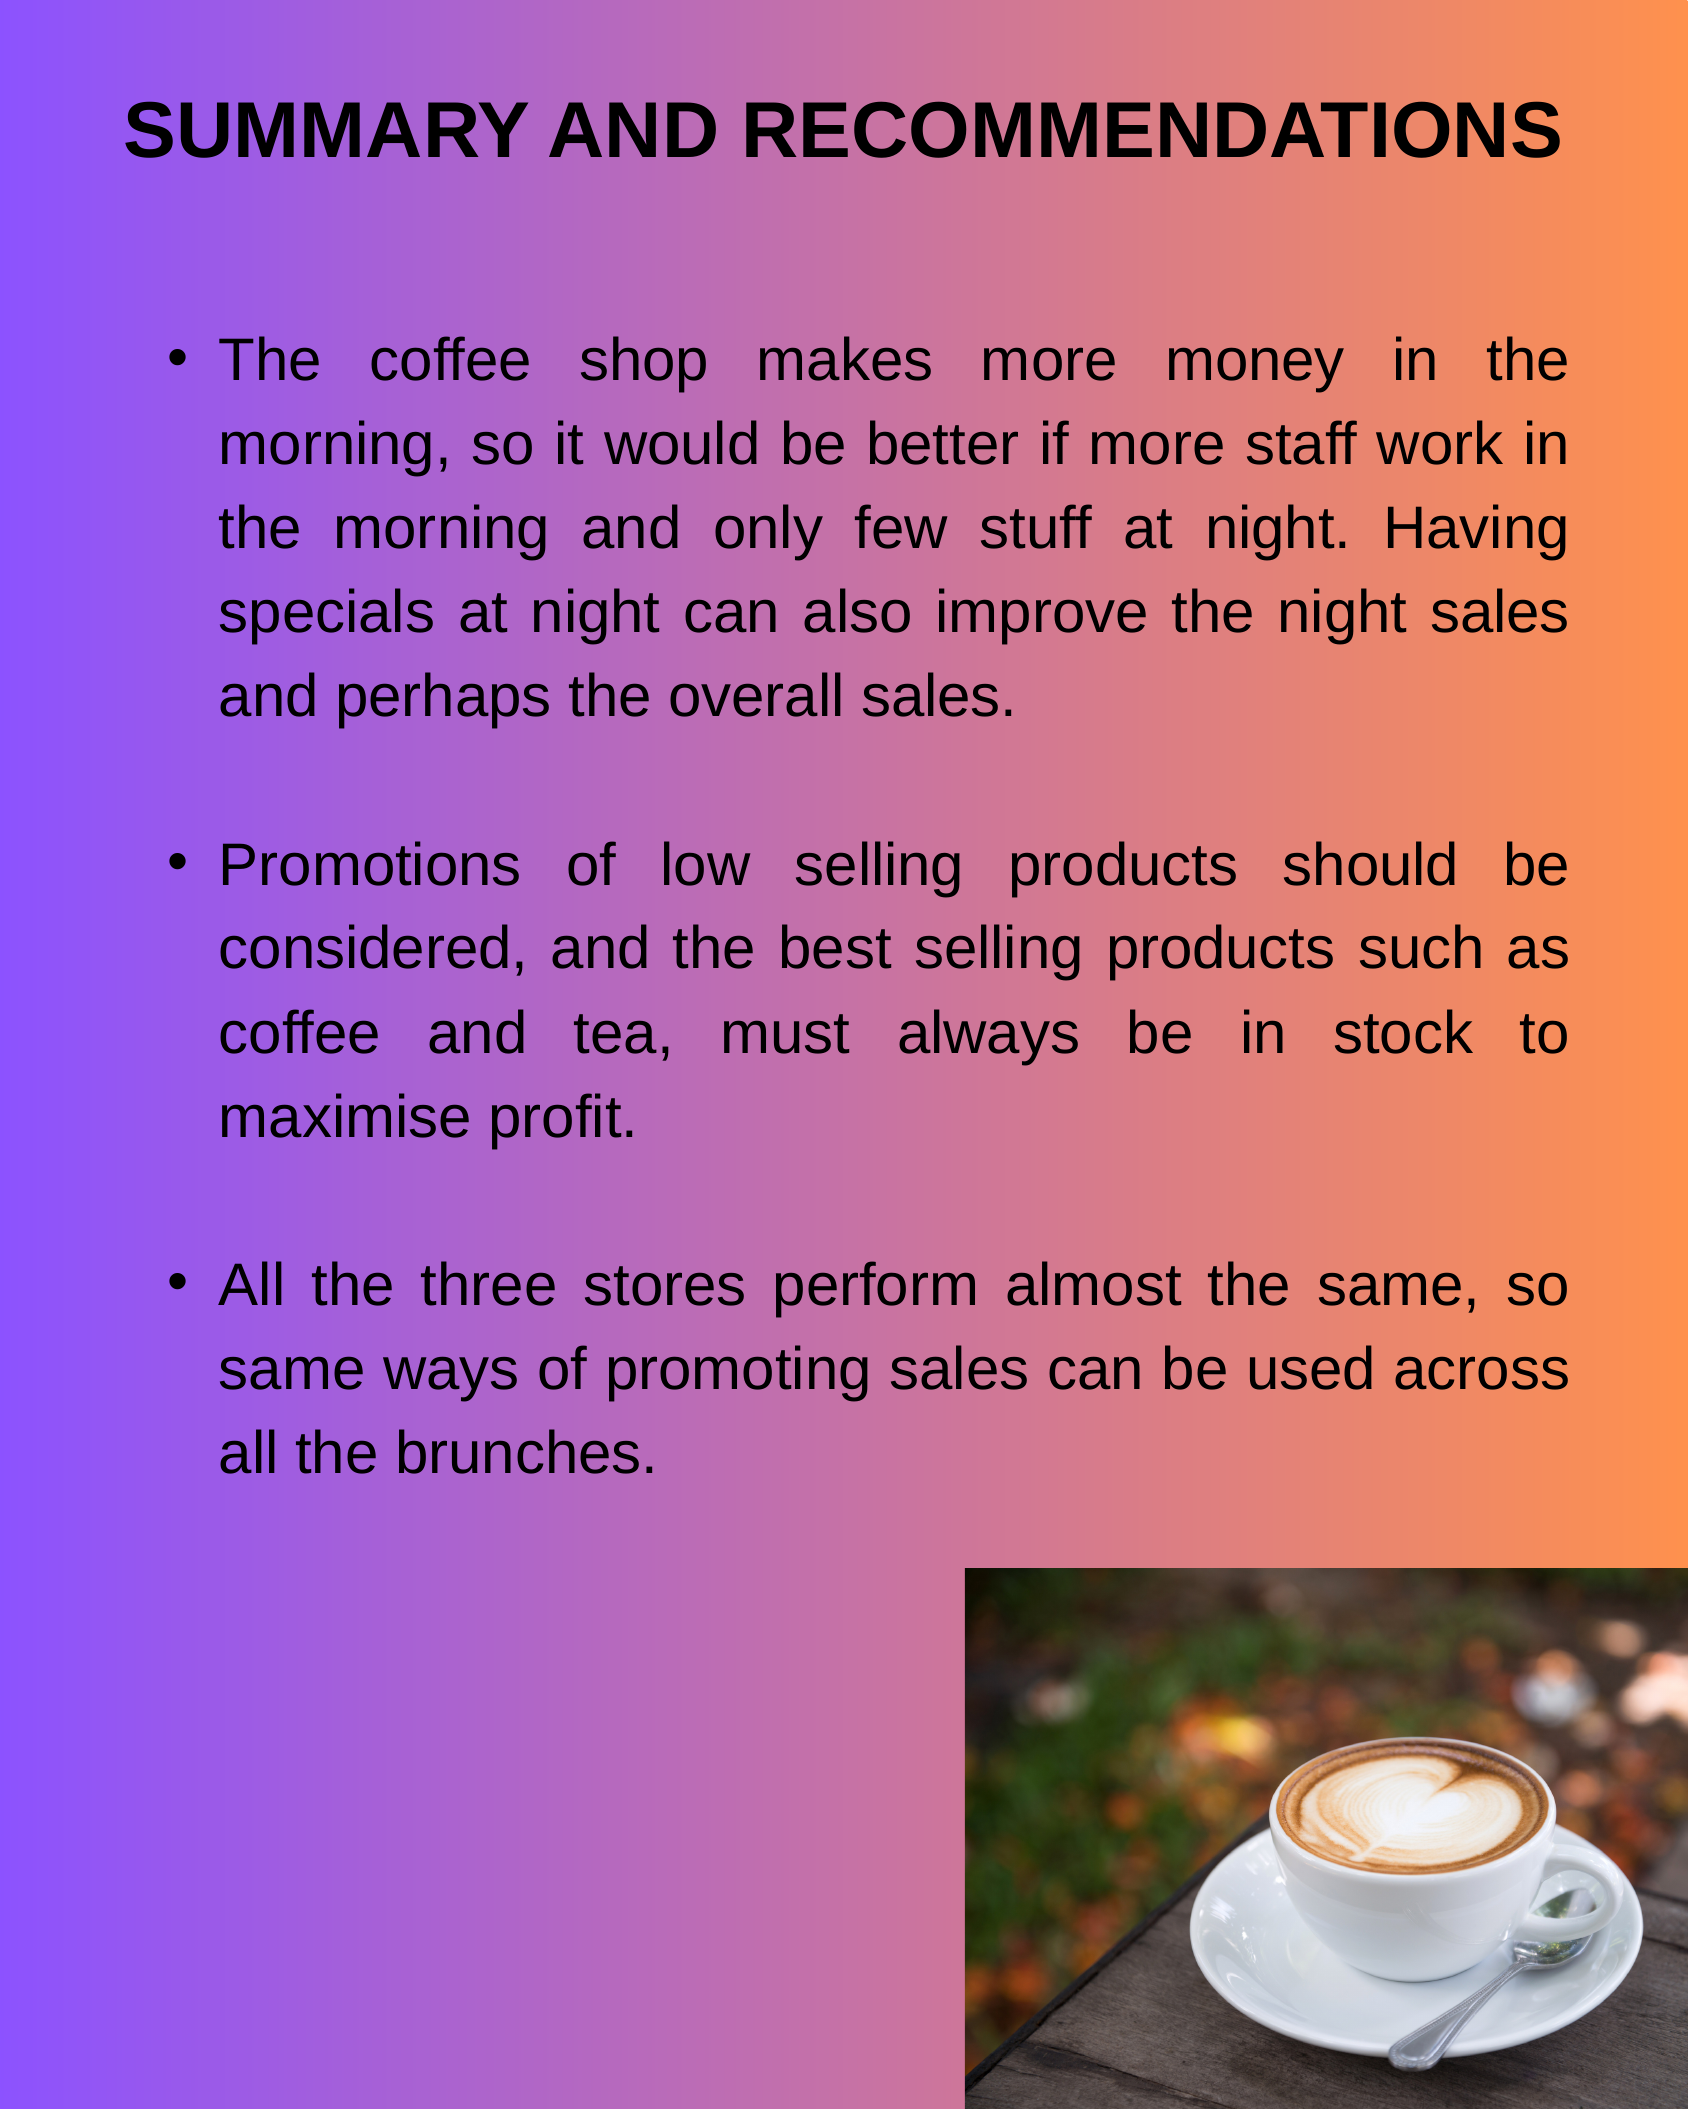

SUMMARY AND RECOMMENDATIONS
The coffee shop makes more money in the morning, so it would be better if more staff work in the morning and only few stuff at night. Having specials at night can also improve the night sales and perhaps the overall sales.

Promotions of low selling products should be considered, and the best selling products such as coffee and tea, must always be in stock to maximise profit.

All the three stores perform almost the same, so same ways of promoting sales can be used across all the brunches.